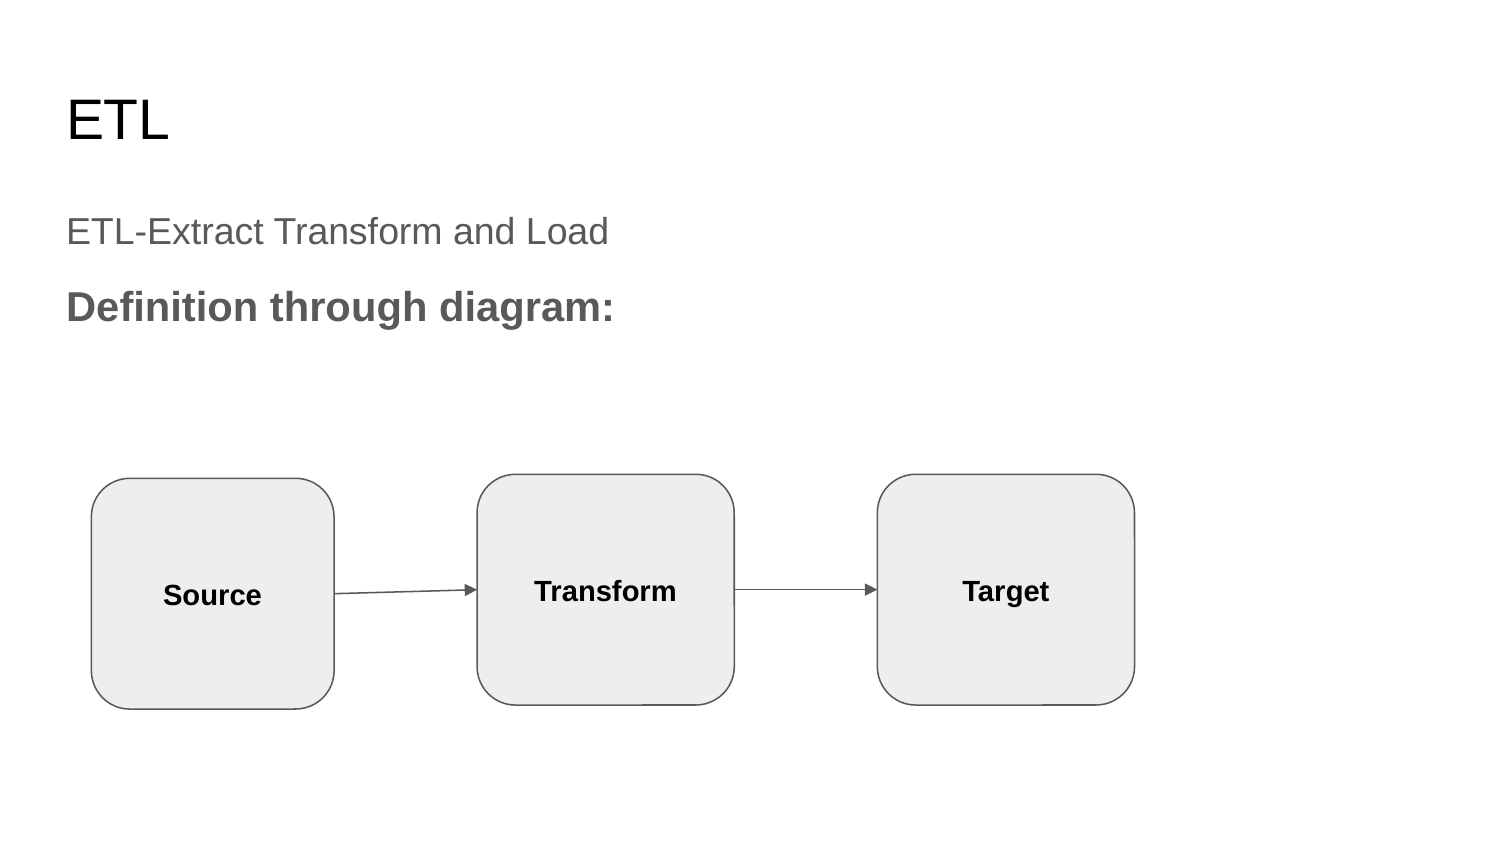

# ETL
ETL-Extract Transform and Load
Definition through diagram:

Transform
Target
Source